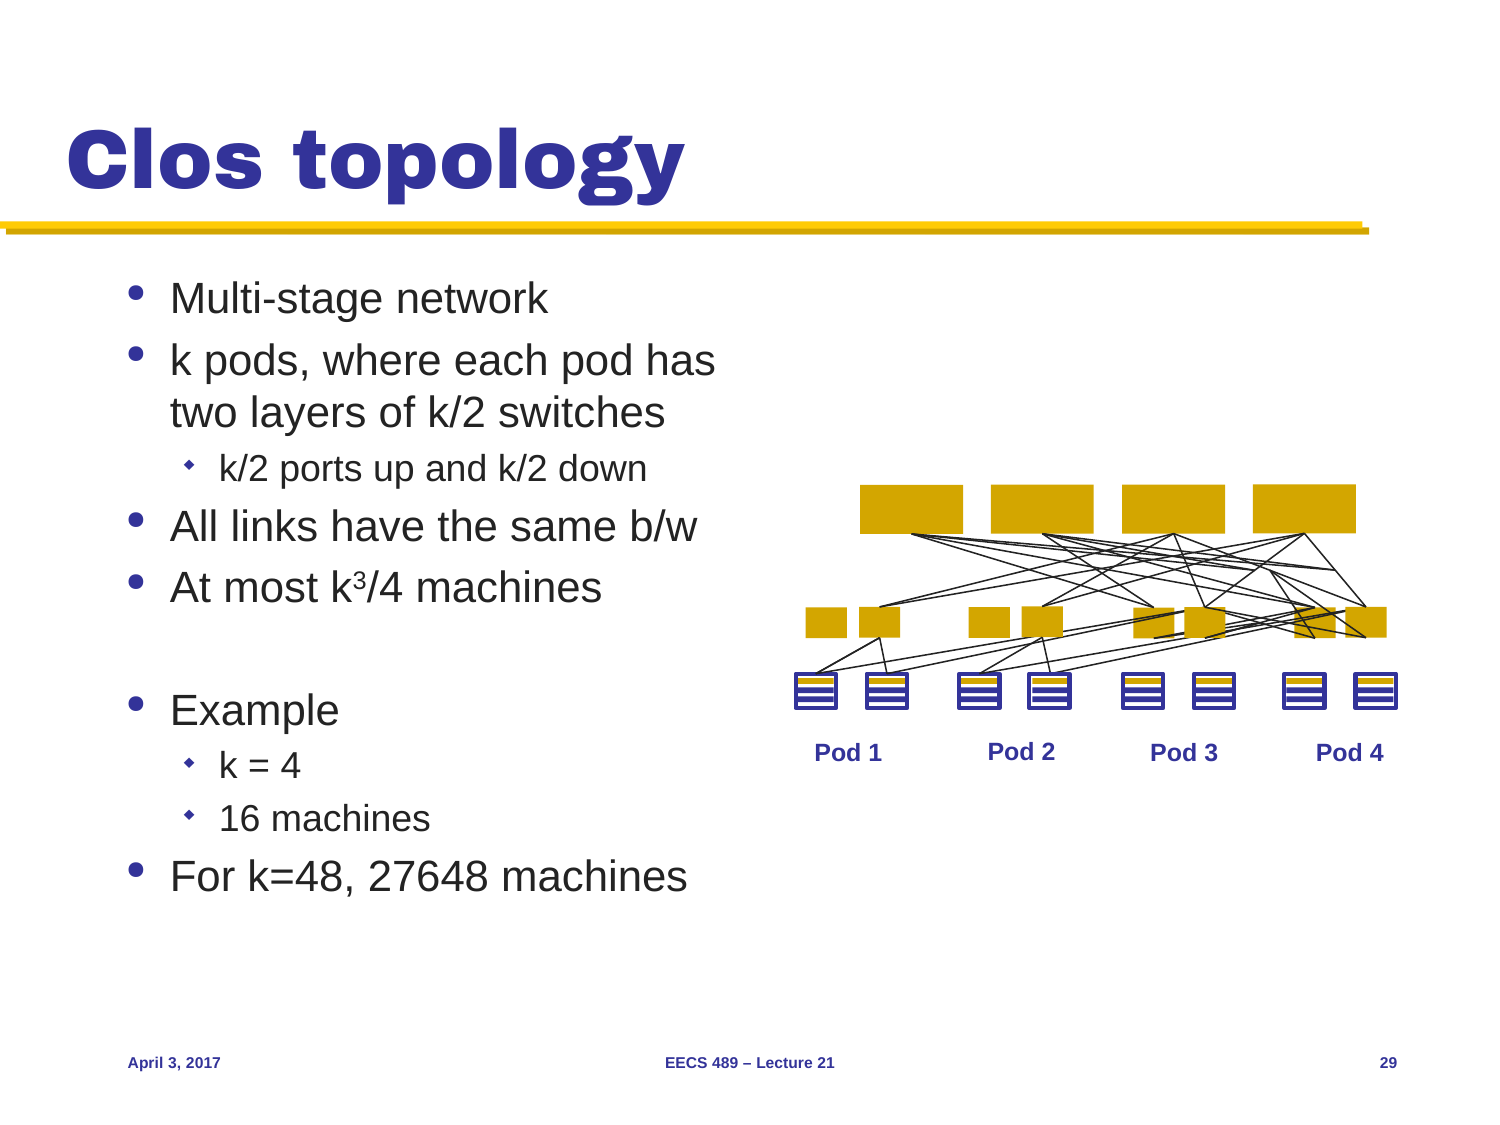

# Clos topology
Multi-stage network
k pods, where each pod has two layers of k/2 switches
k/2 ports up and k/2 down
All links have the same b/w
At most k3/4 machines

Example
k = 4
16 machines
For k=48, 27648 machines

Pod 2
Pod 3
Pod 1
Pod 4
April 3, 2017
EECS 489 – Lecture 21
29